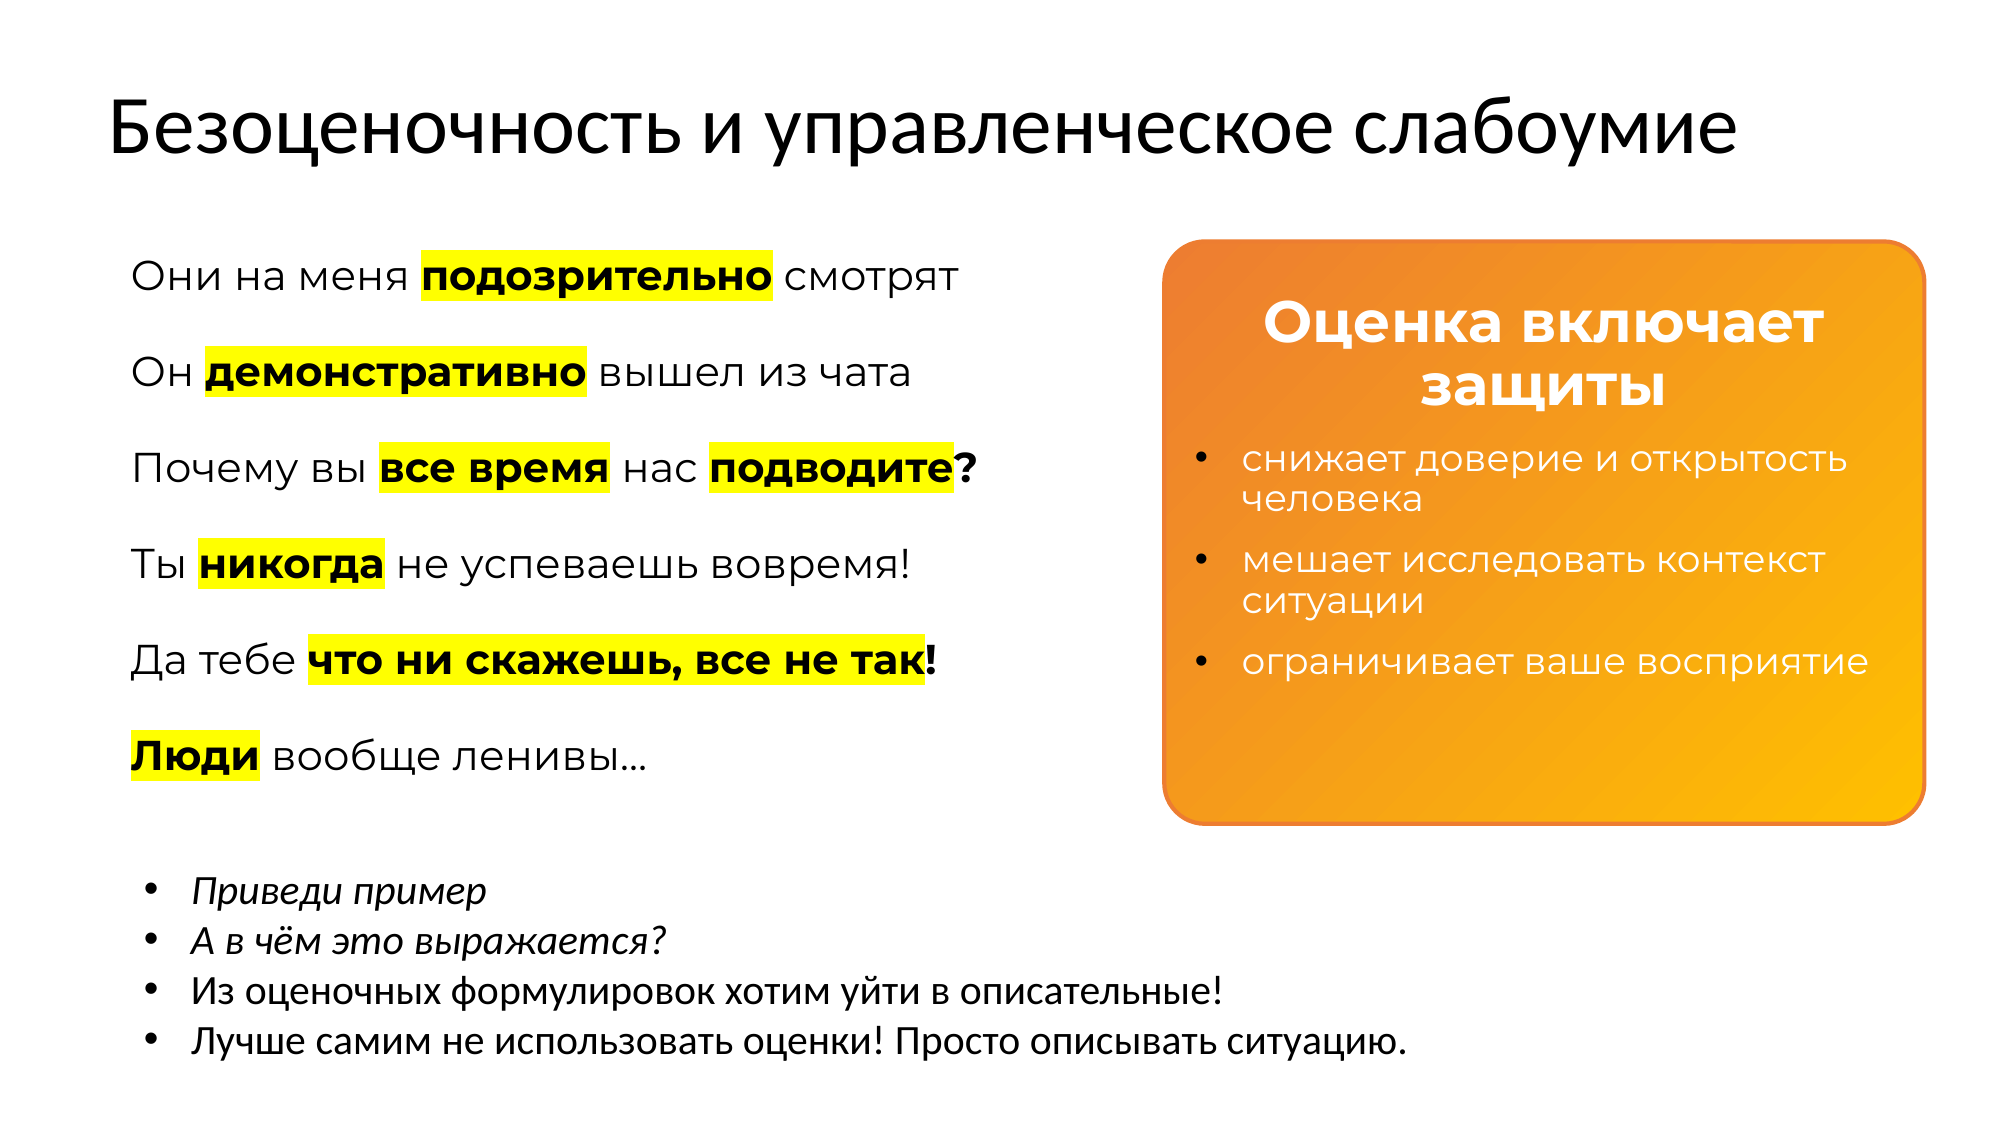

# Безоценочность и управленческое слабоумие
Они на меня подозрительно смотрят
Он демонстративно вышел из чата
Почему вы все время нас подводите?
Ты никогда не успеваешь вовремя!
Да тебе что ни скажешь, все не так!
Люди вообще ленивы…

Оценка включает защиты
снижает доверие и открытость человека
мешает исследовать контекст ситуации
ограничивает ваше восприятие
Приведи пример
А в чём это выражается?
Из оценочных формулировок хотим уйти в описательные!
Лучше самим не использовать оценки! Просто описывать ситуацию.